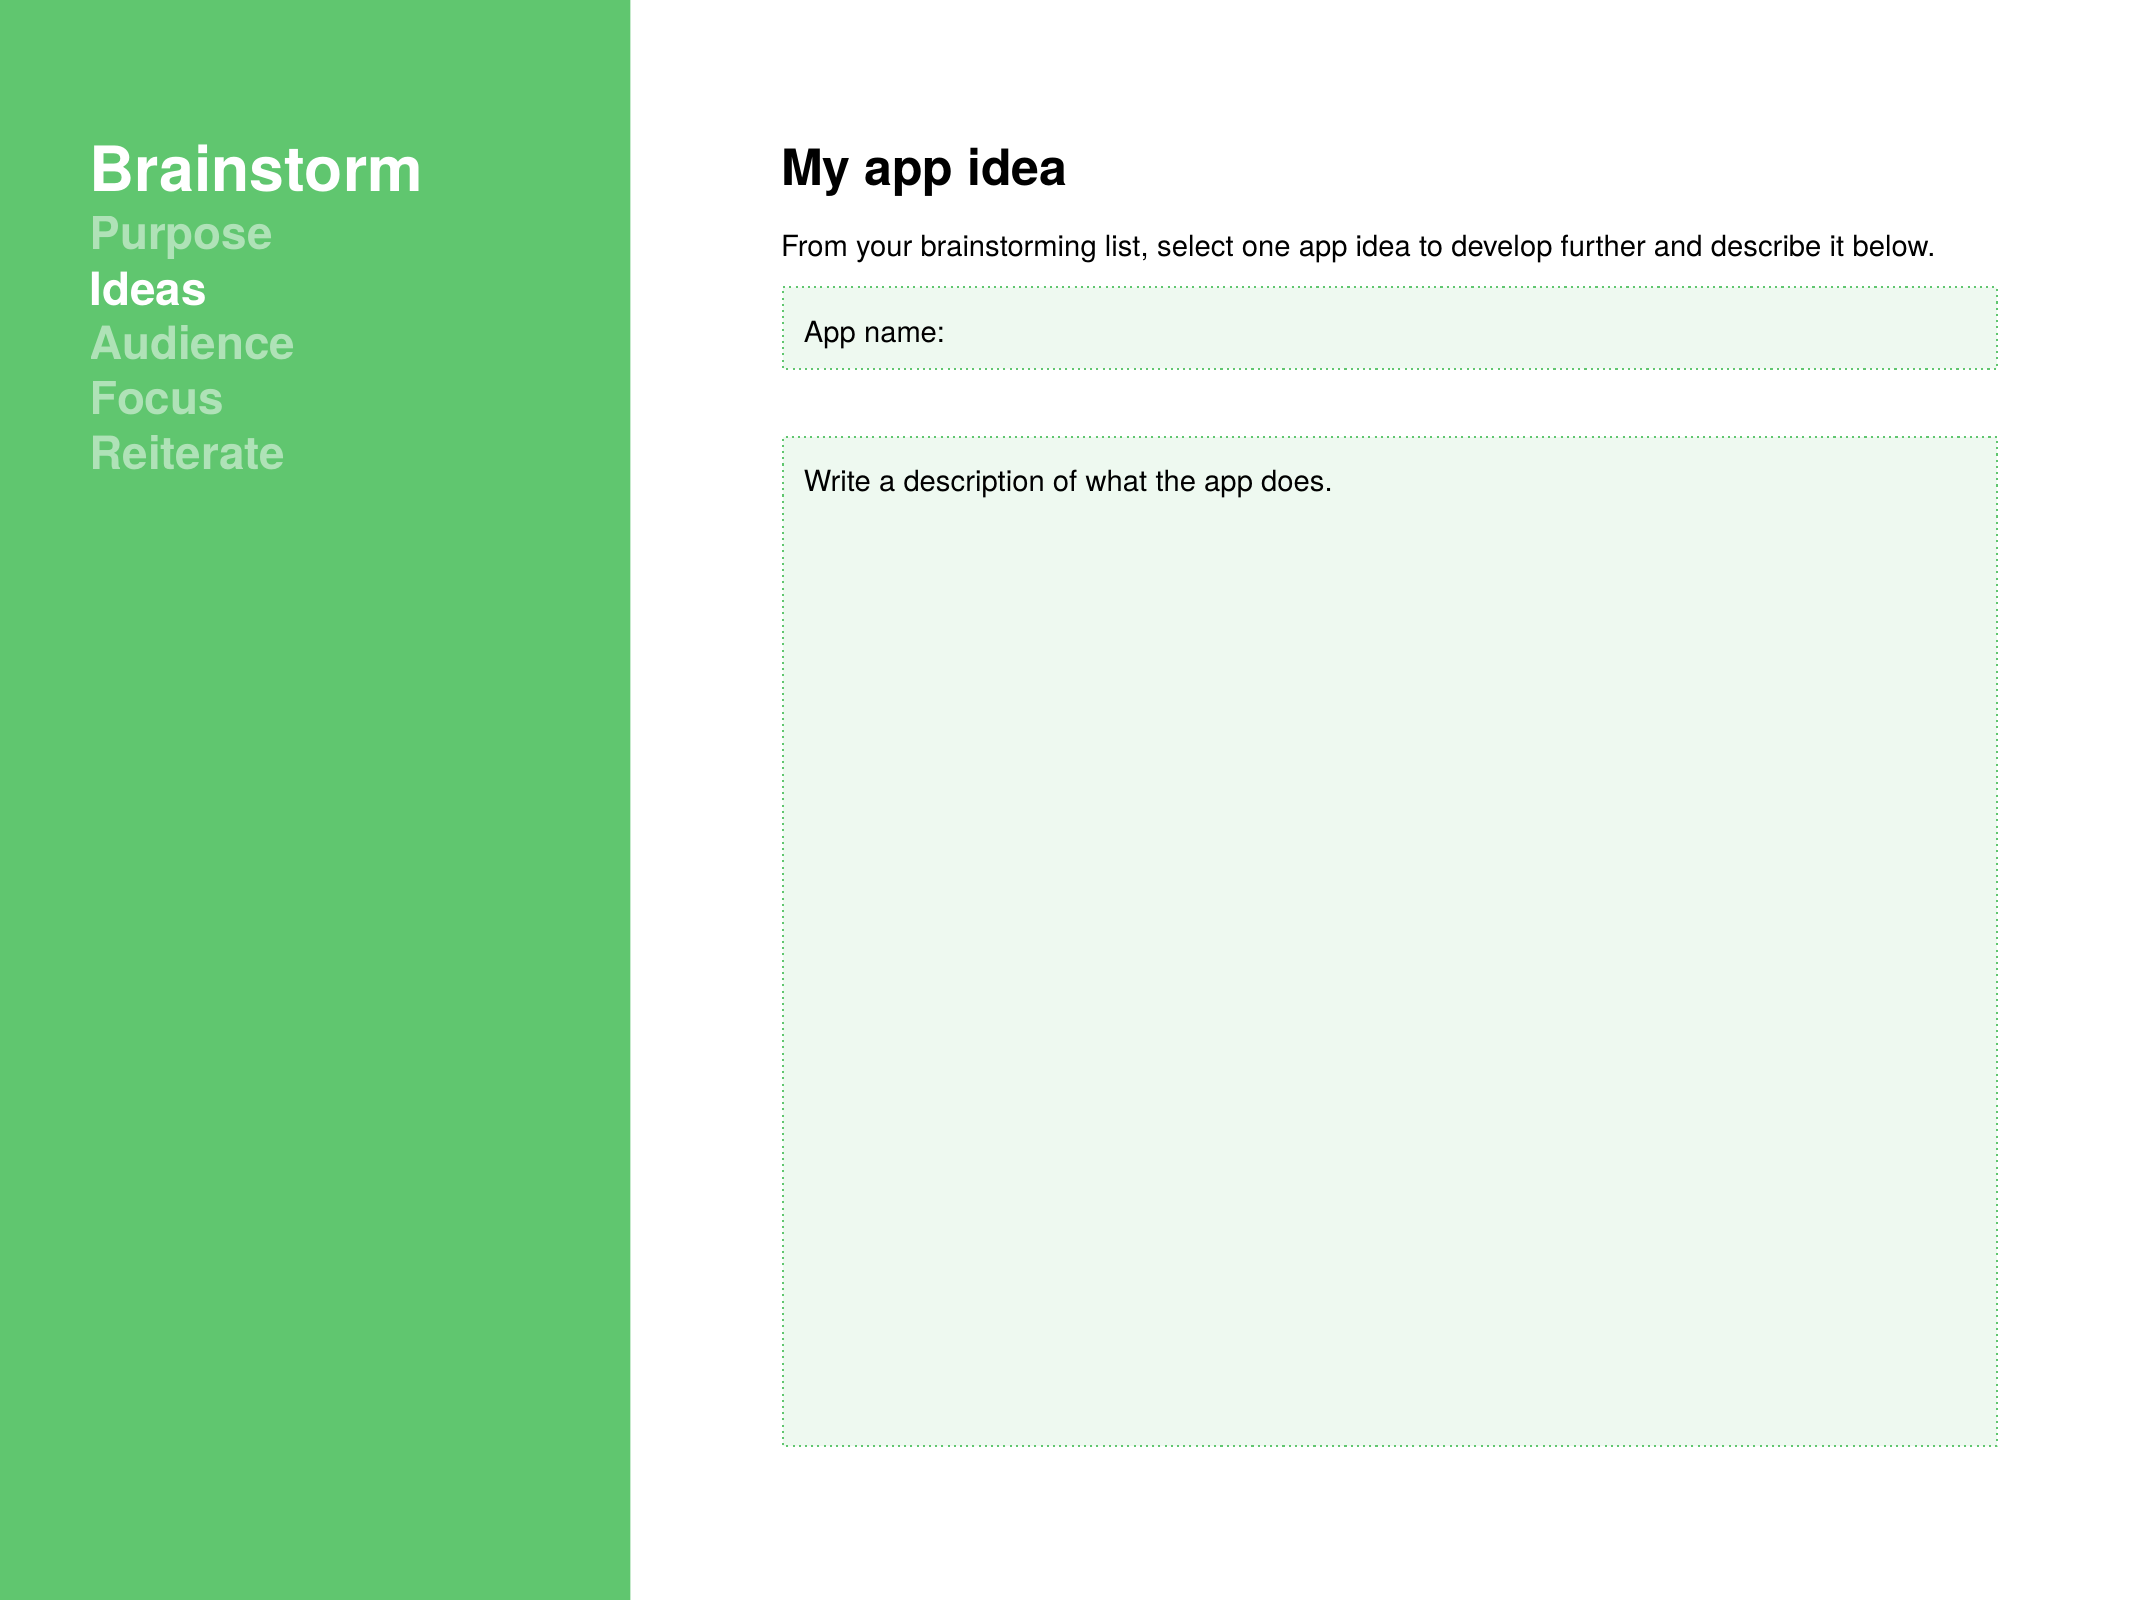

App name:
Write a description of what the app does.
7